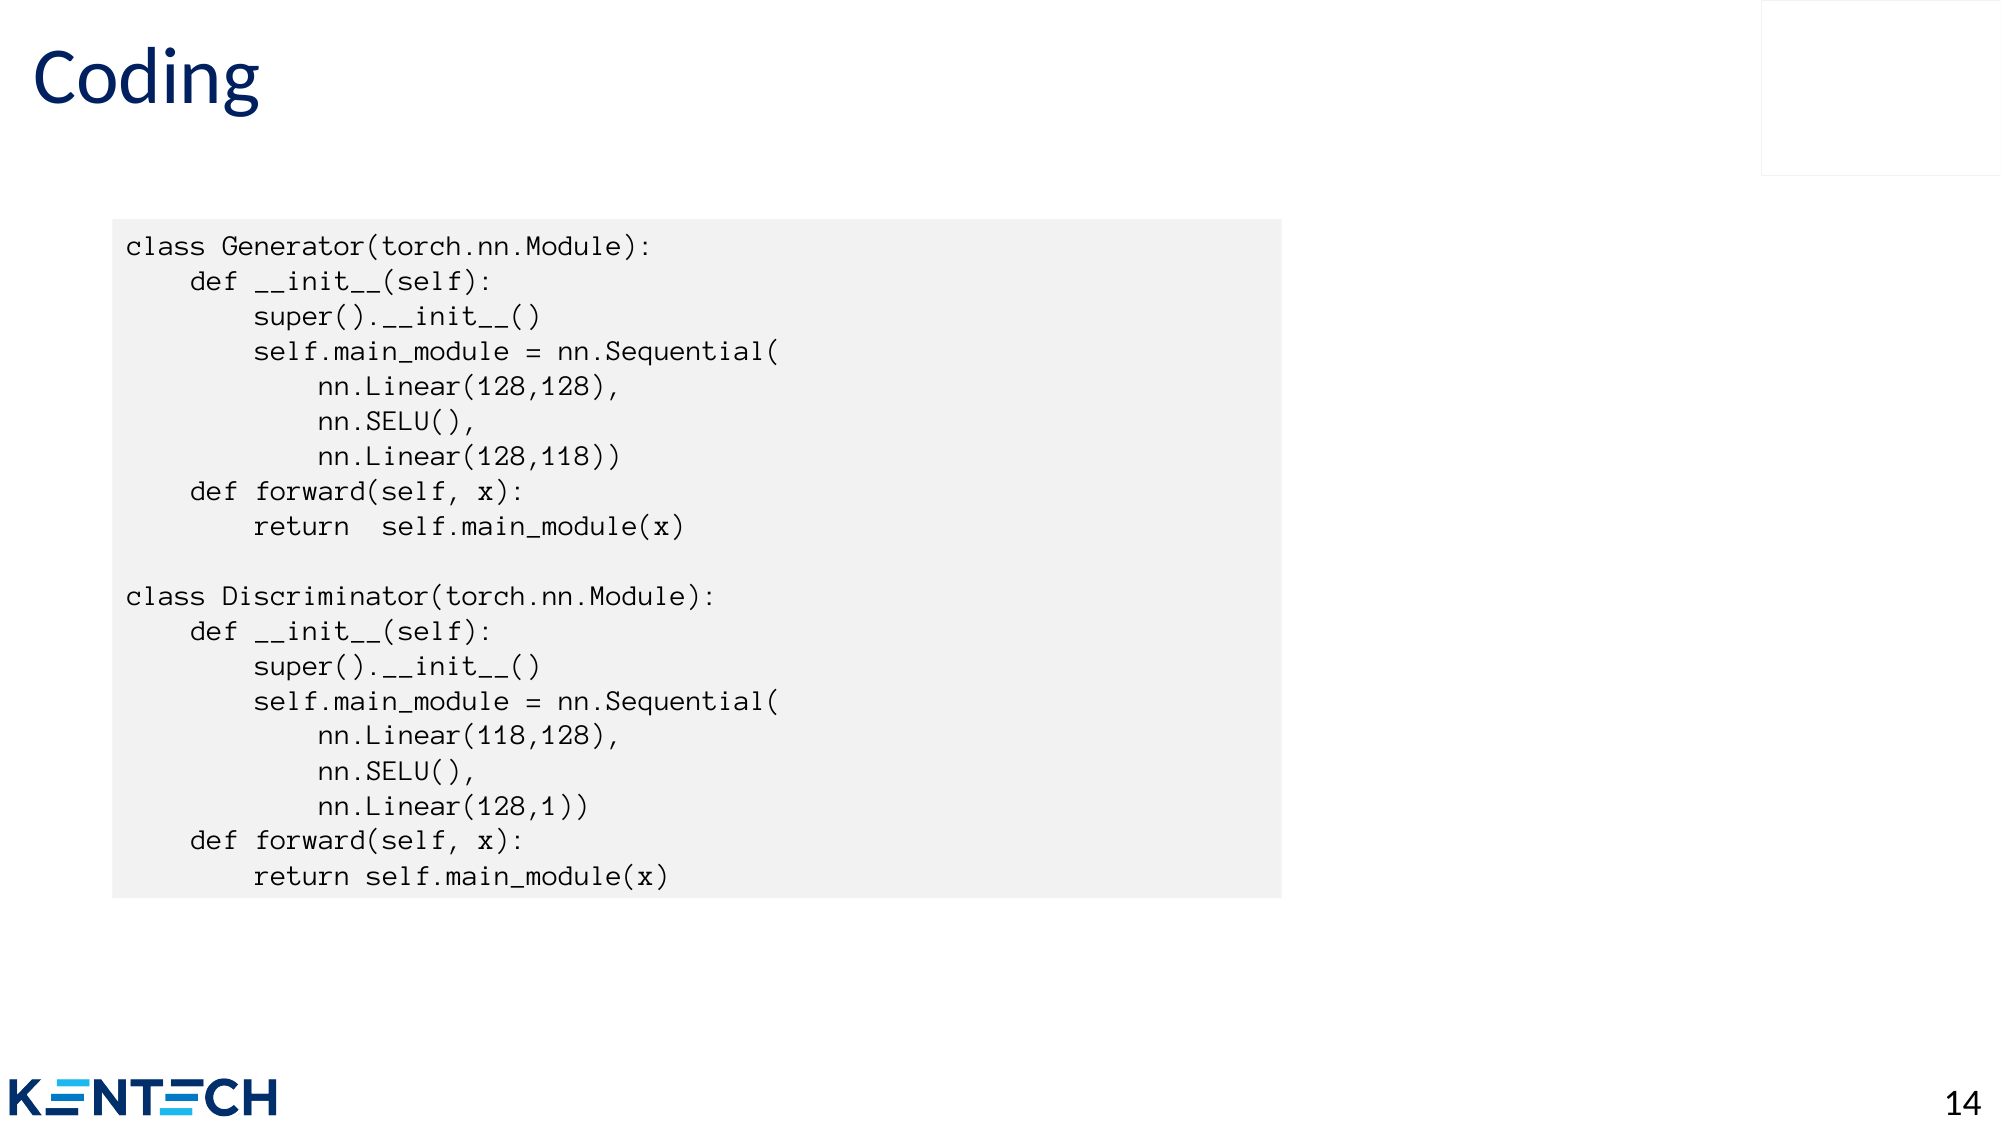

# Coding
class Generator(torch.nn.Module):
    def __init__(self):
        super().__init__()
        self.main_module = nn.Sequential(
            nn.Linear(128,128),
            nn.SELU(),
            nn.Linear(128,118))
    def forward(self, x):
        return  self.main_module(x)

class Discriminator(torch.nn.Module):
    def __init__(self):
        super().__init__()
        self.main_module = nn.Sequential(
            nn.Linear(118,128),
            nn.SELU(),
            nn.Linear(128,1))
    def forward(self, x):
        return self.main_module(x)
14